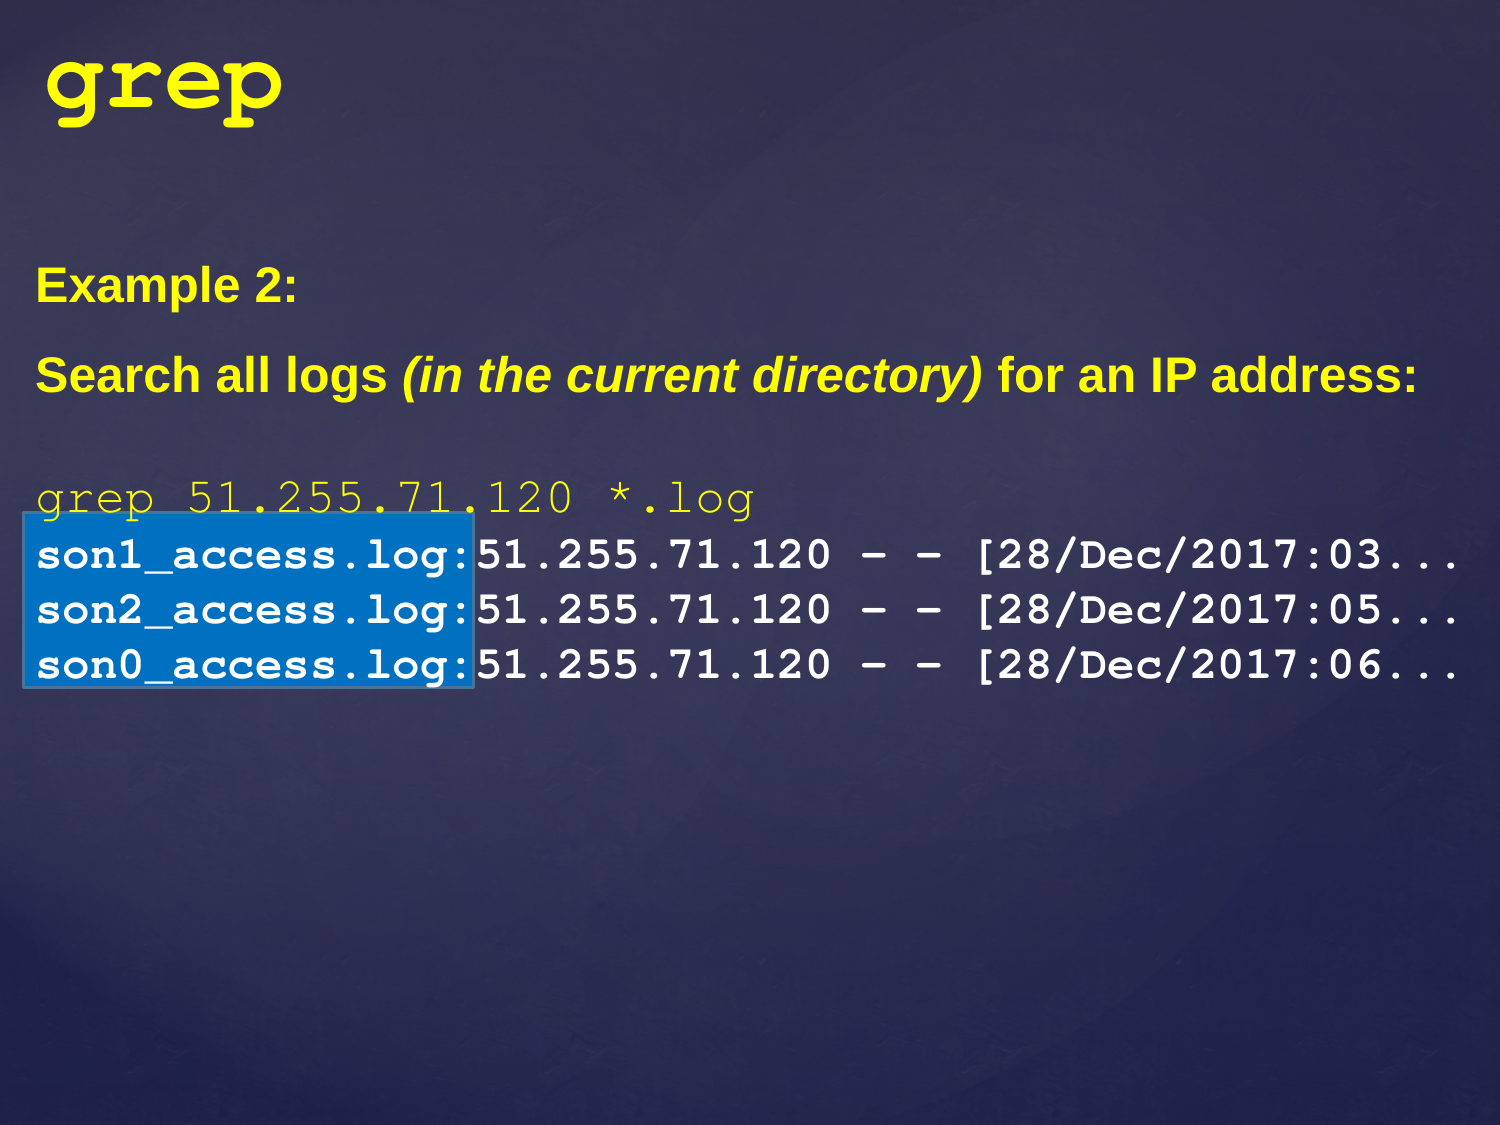

grep
Example 2:

Search all logs (in the current directory) for an IP address:

grep 51.255.71.120 *.log
son1_access.log:51.255.71.120 - - [28/Dec/2017:03...
son2_access.log:51.255.71.120 - - [28/Dec/2017:05...
son0_access.log:51.255.71.120 - - [28/Dec/2017:06...